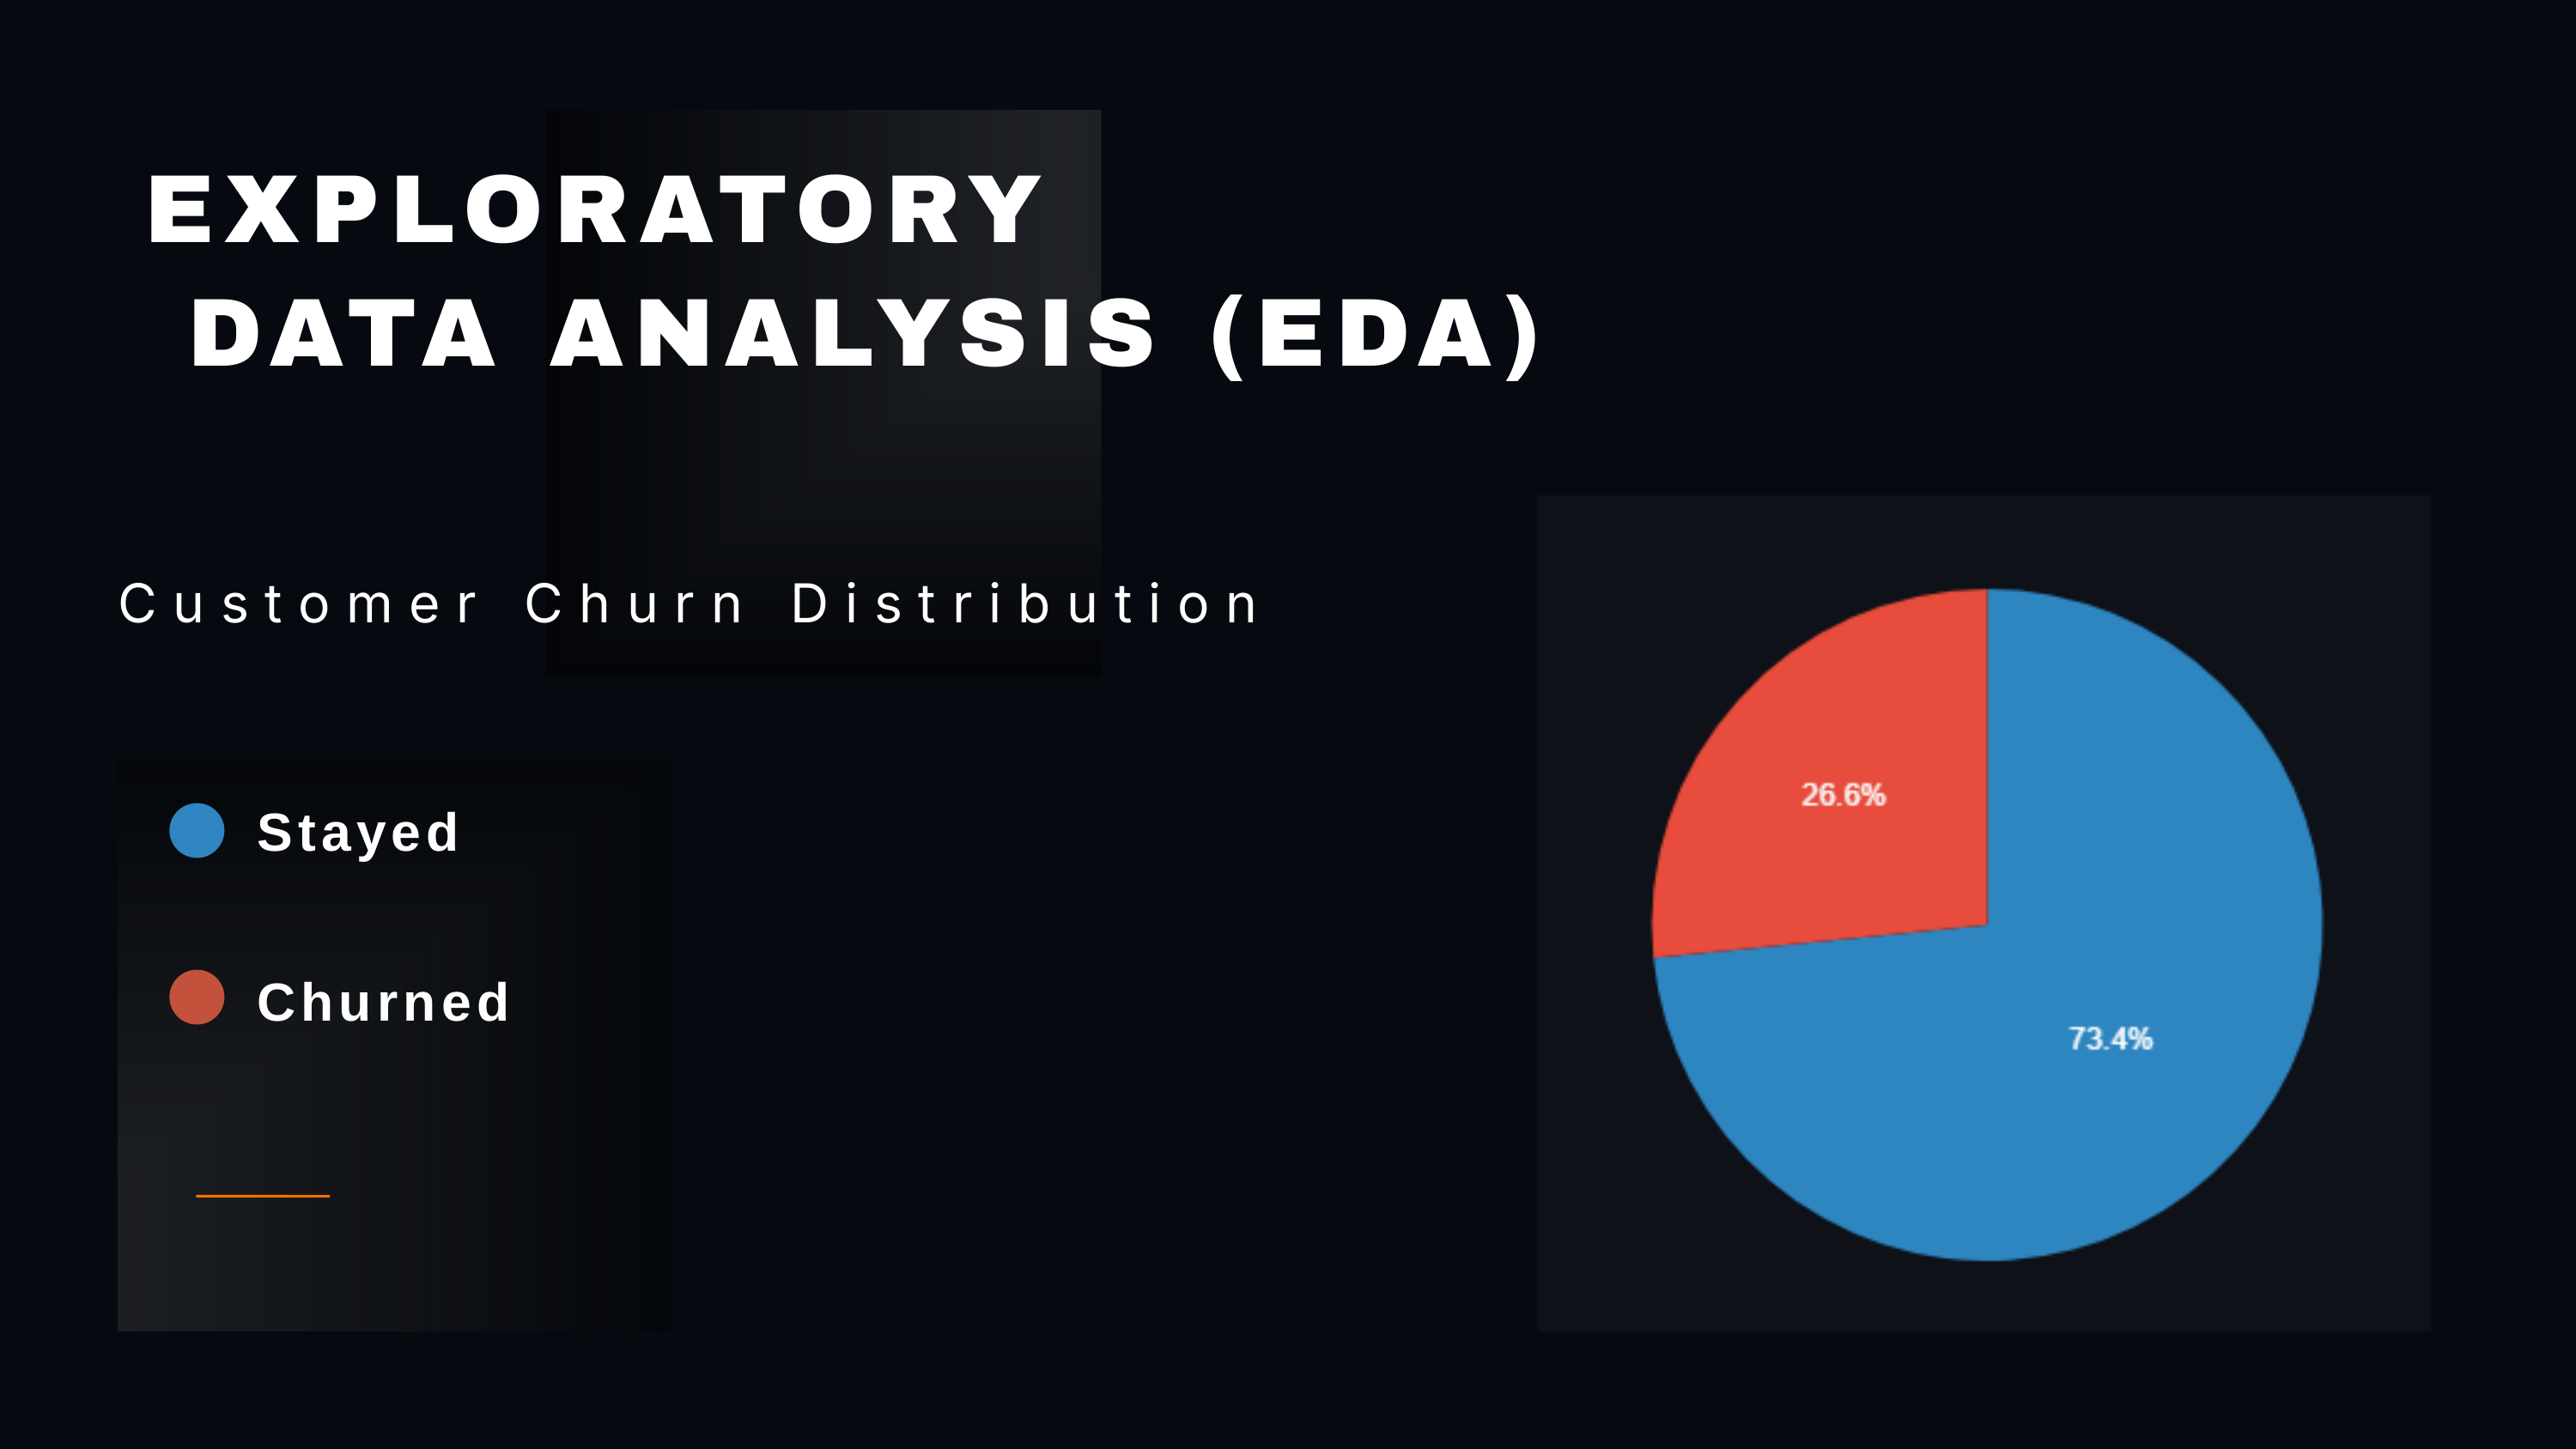

EXPLORATORY
 DATA ANALYSIS (EDA)

Customer Churn Distribution

Stayed

Churned